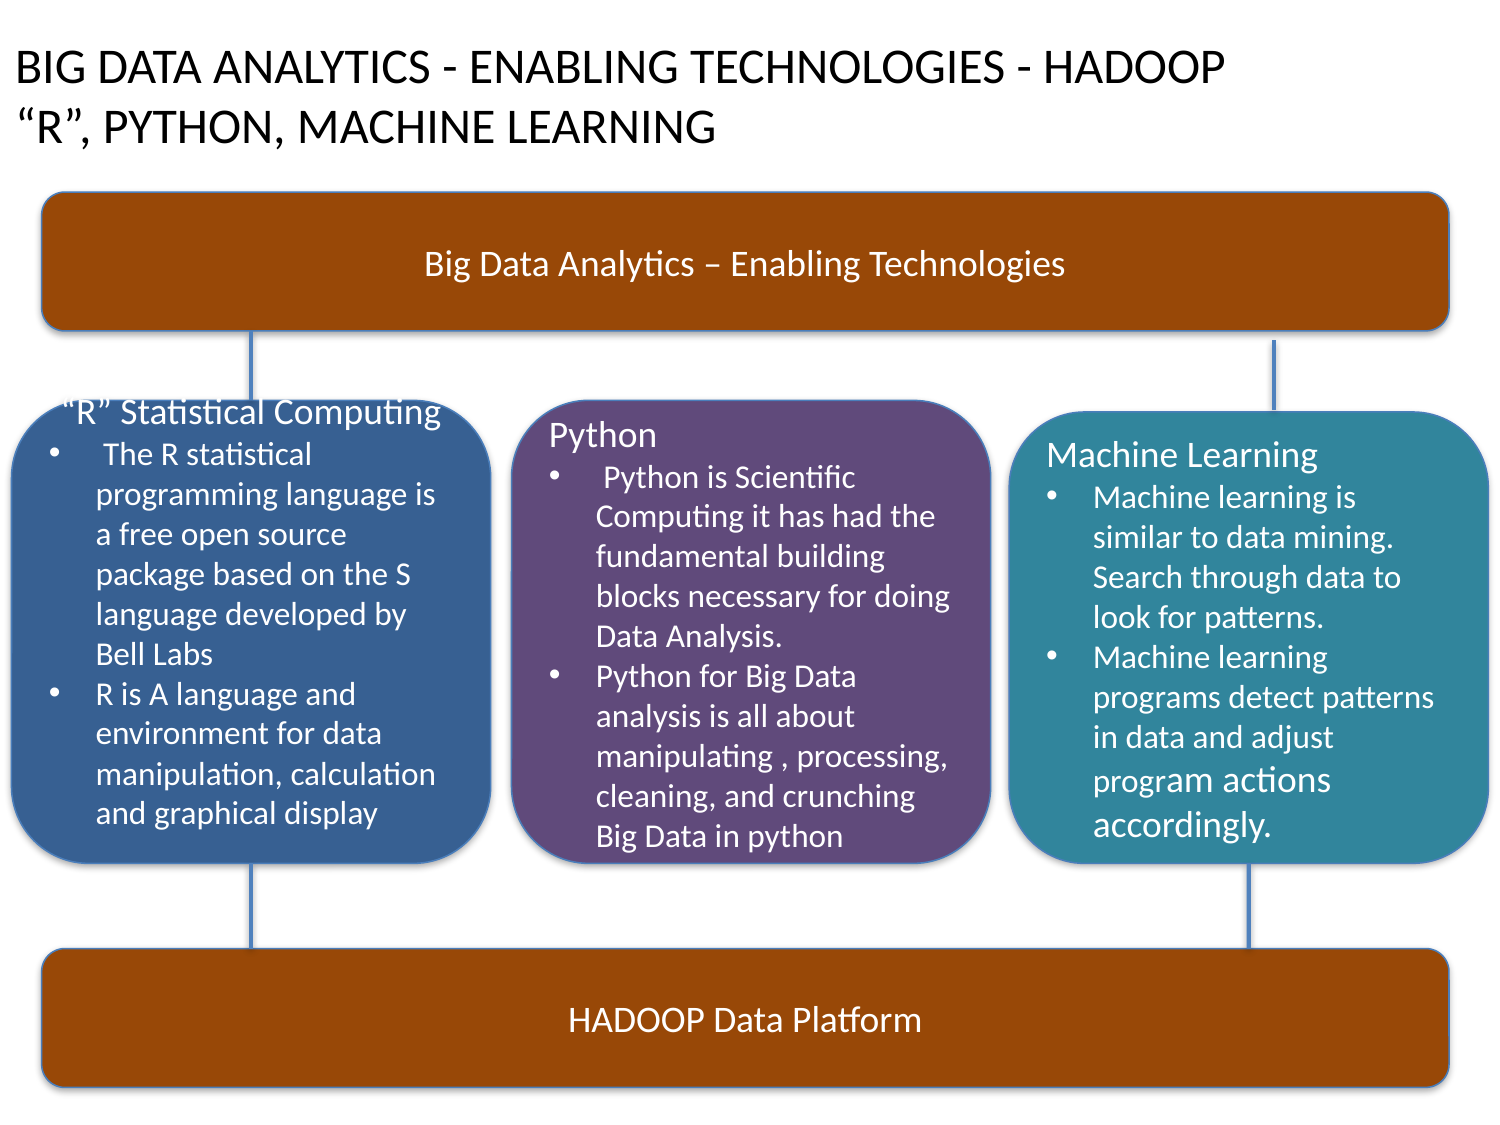

# BIG DATA ANALYTICS - ENABLING TECHNOLOGIES - HADOOP “R”, PYTHON, MACHINE LEARNING
Big Data Analytics – Enabling Technologies
“R” Statistical Computing
 The R statistical programming language is a free open source package based on the S language developed by Bell Labs
R is A language and environment for data manipulation, calculation and graphical display

Python
 Python is Scientific Computing it has had the fundamental building blocks necessary for doing Data Analysis.
Python for Big Data analysis is all about manipulating , processing, cleaning, and crunching Big Data in python
Machine Learning
Machine learning is similar to data mining. Search through data to look for patterns.
Machine learning programs detect patterns in data and adjust program actions accordingly.
HADOOP Data Platform